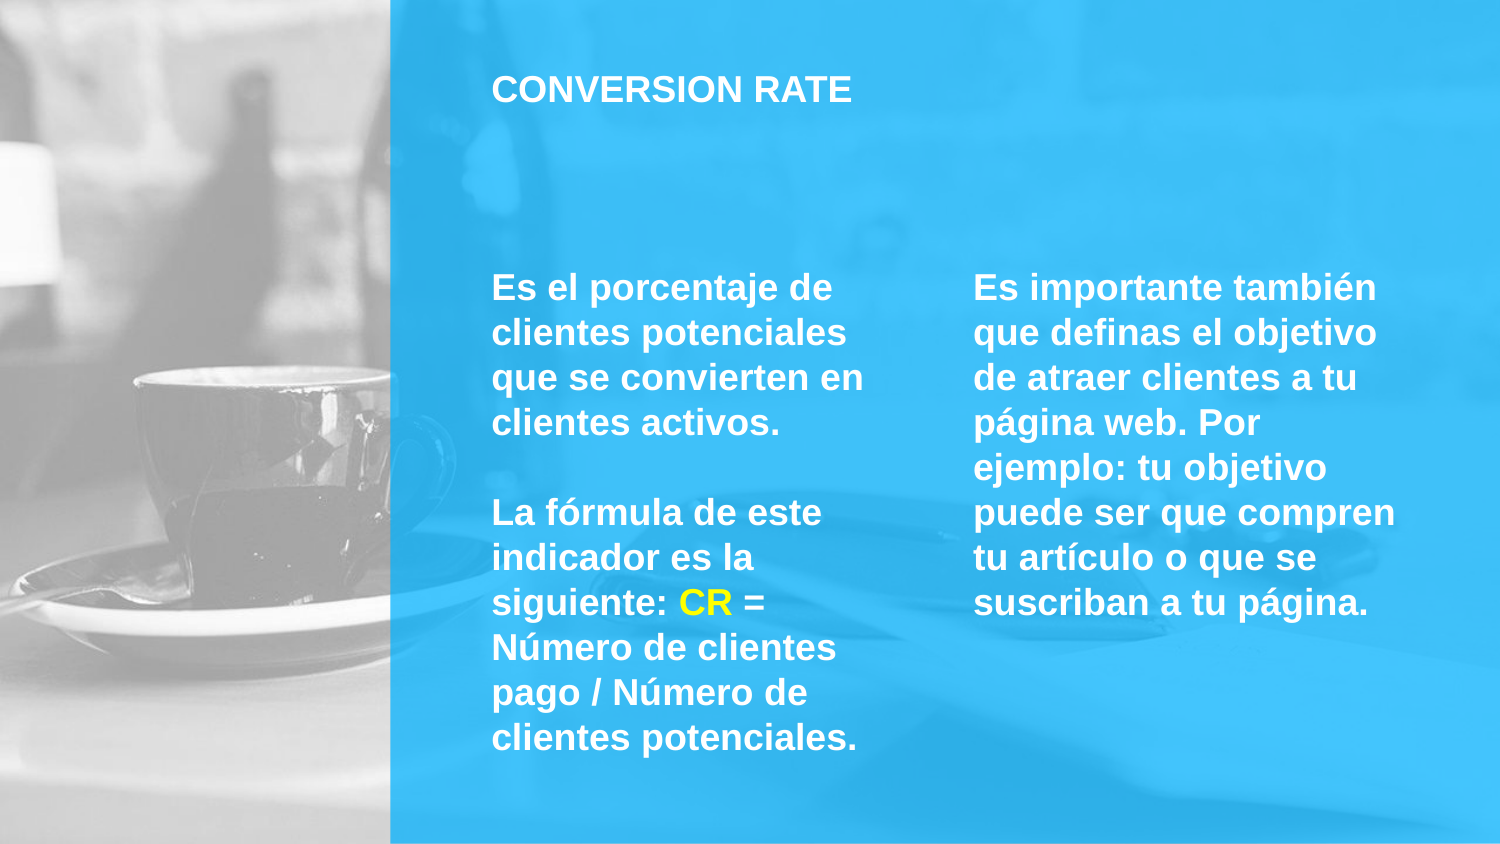

# CONVERSION RATE
Es el porcentaje de clientes potenciales que se convierten en clientes activos.

La fórmula de este indicador es la siguiente: CR = Número de clientes pago / Número de clientes potenciales.

Es importante también que definas el objetivo de atraer clientes a tu página web. Por ejemplo: tu objetivo puede ser que compren tu artículo o que se suscriban a tu página.